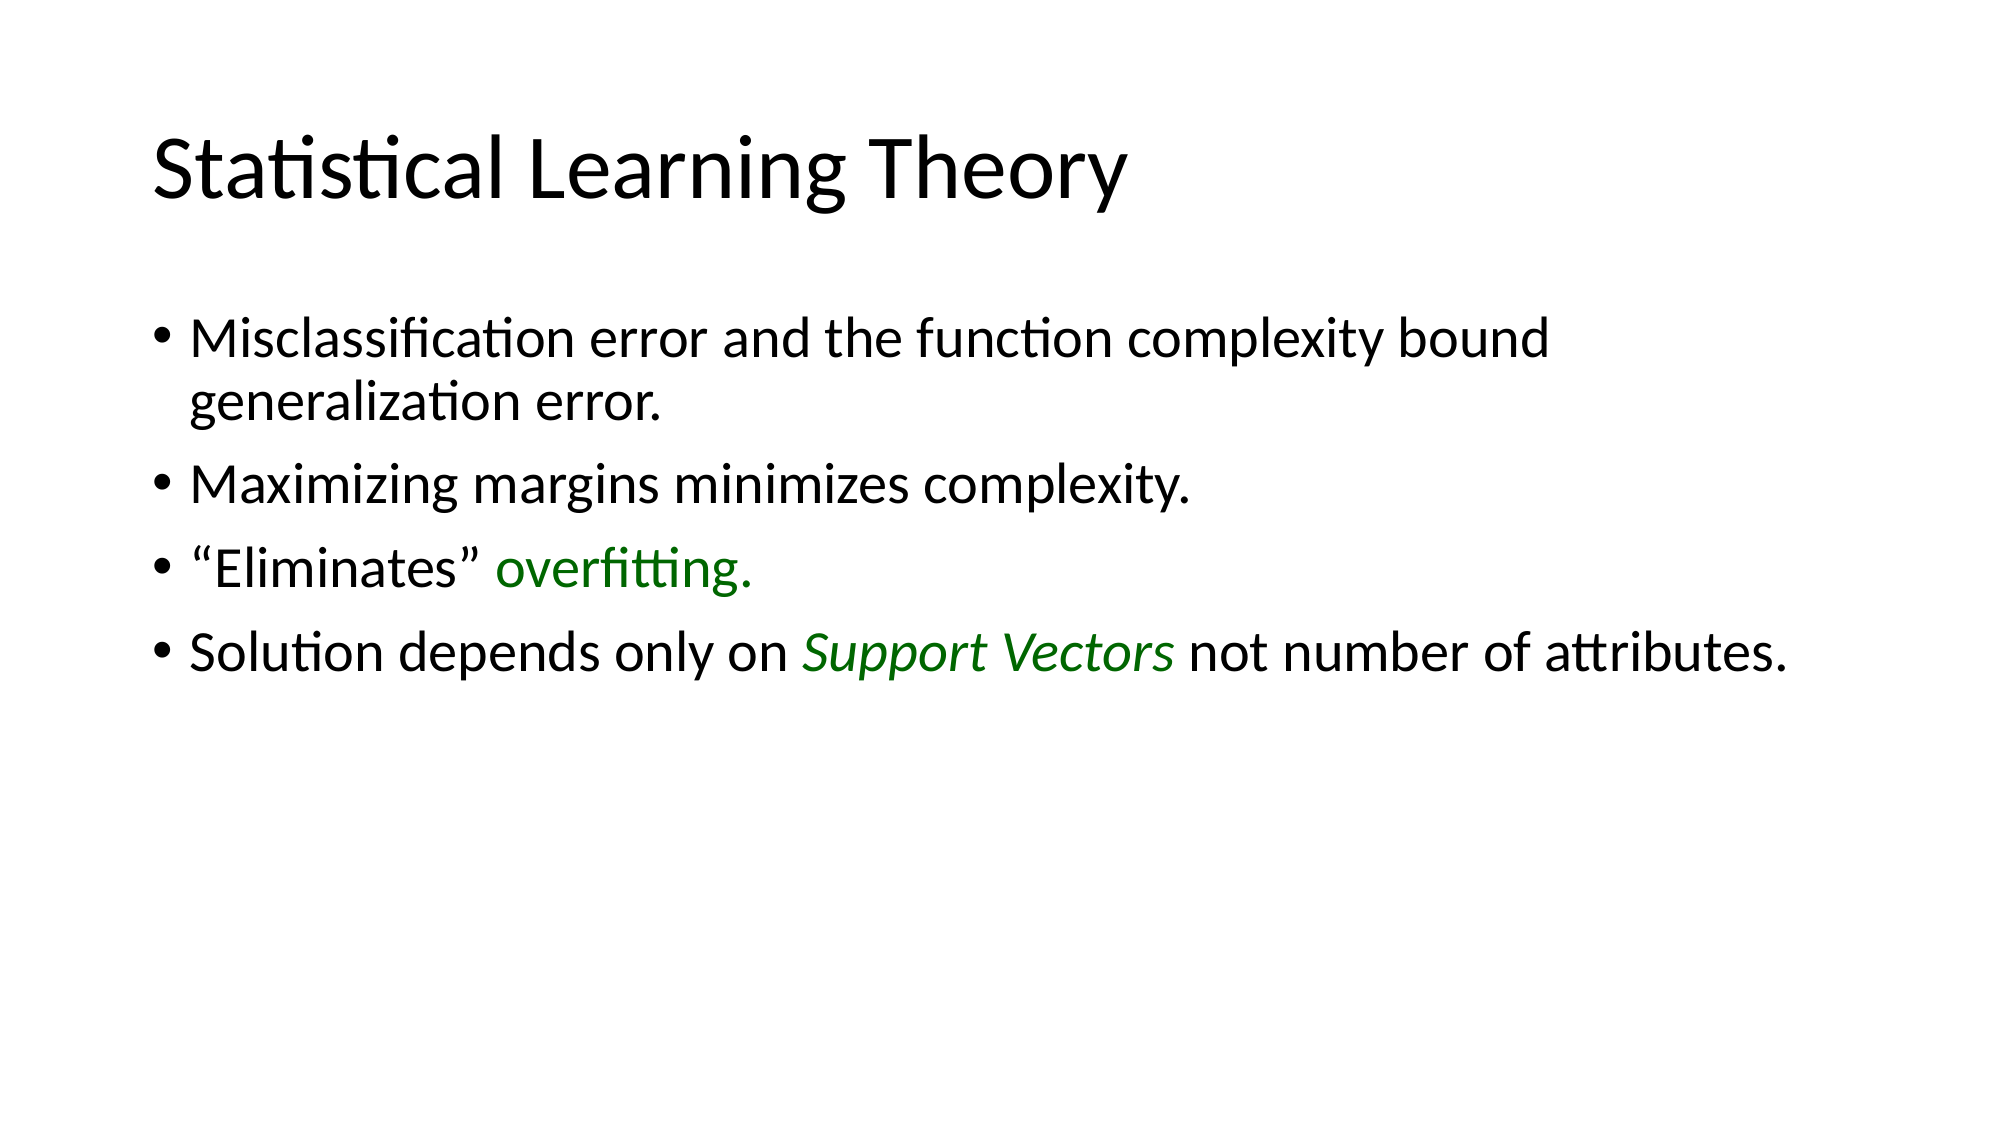

# Statistical Learning Theory
Misclassification error and the function complexity bound generalization error.
Maximizing margins minimizes complexity.
“Eliminates” overfitting.
Solution depends only on Support Vectors not number of attributes.